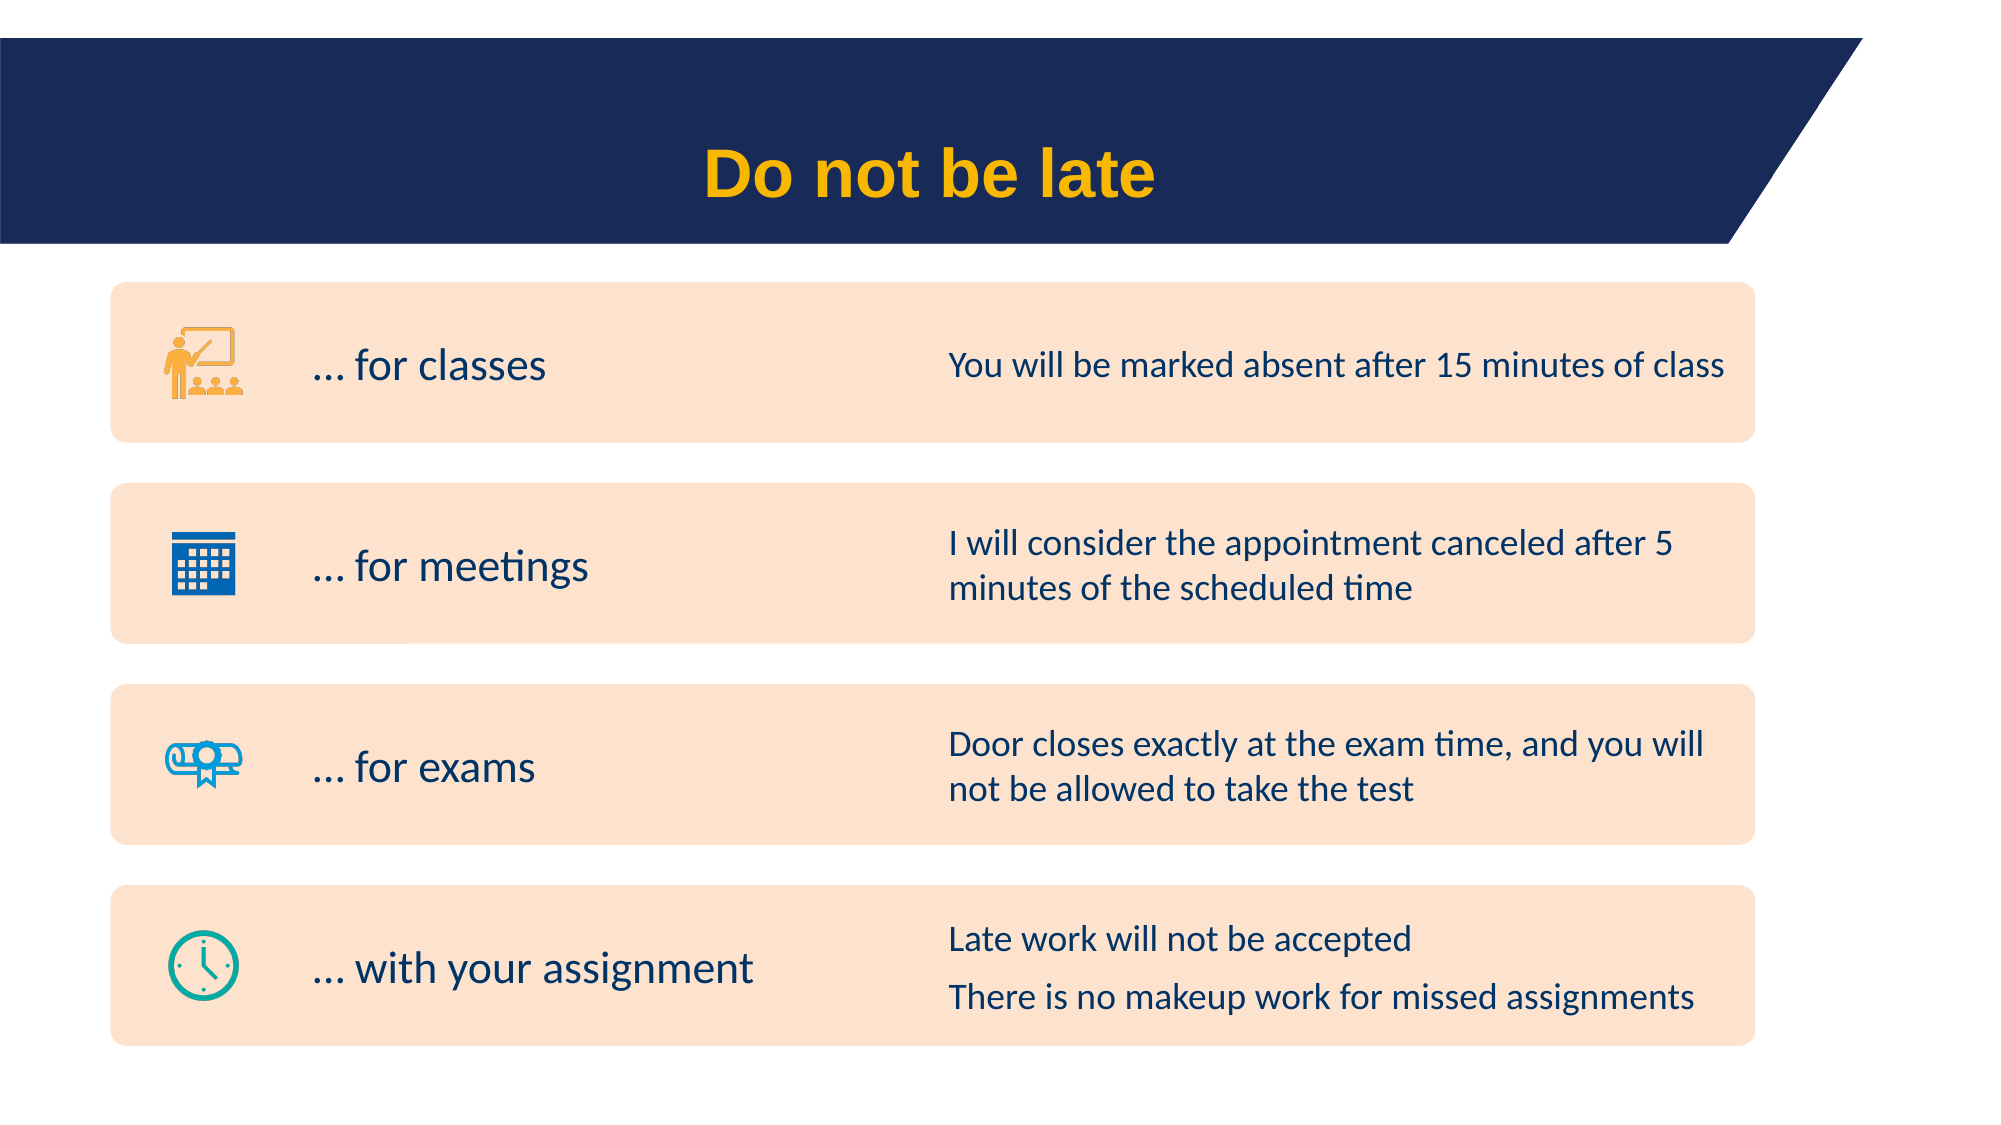

# Do not be late
… for classes
You will be marked absent after 15 minutes of class
… for meetings
I will consider the appointment canceled after 5 minutes of the scheduled time
… for exams
Door closes exactly at the exam time, and you will not be allowed to take the test
… with your assignment
Late work will not be accepted
There is no makeup work for missed assignments